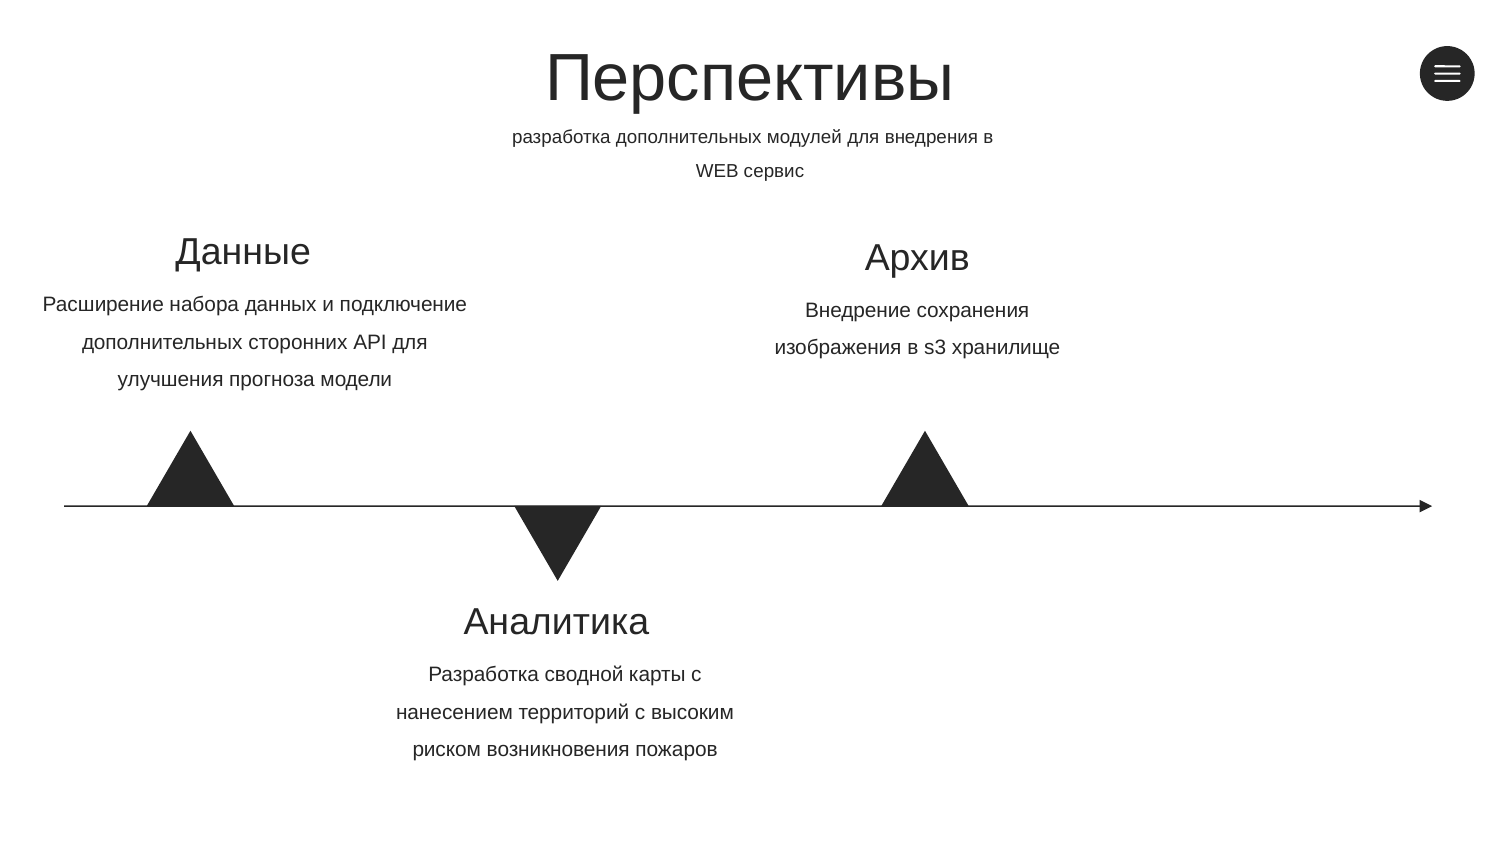

Перспективы
разработка дополнительных модулей для внедрения в WEB сервис
Данные
Архив
Расширение набора данных и подключение дополнительных сторонних API для улучшения прогноза модели
Внедрение сохранения изображения в s3 хранилище

Аналитика
Разработка сводной карты с нанесением территорий с высоким риском возникновения пожаров